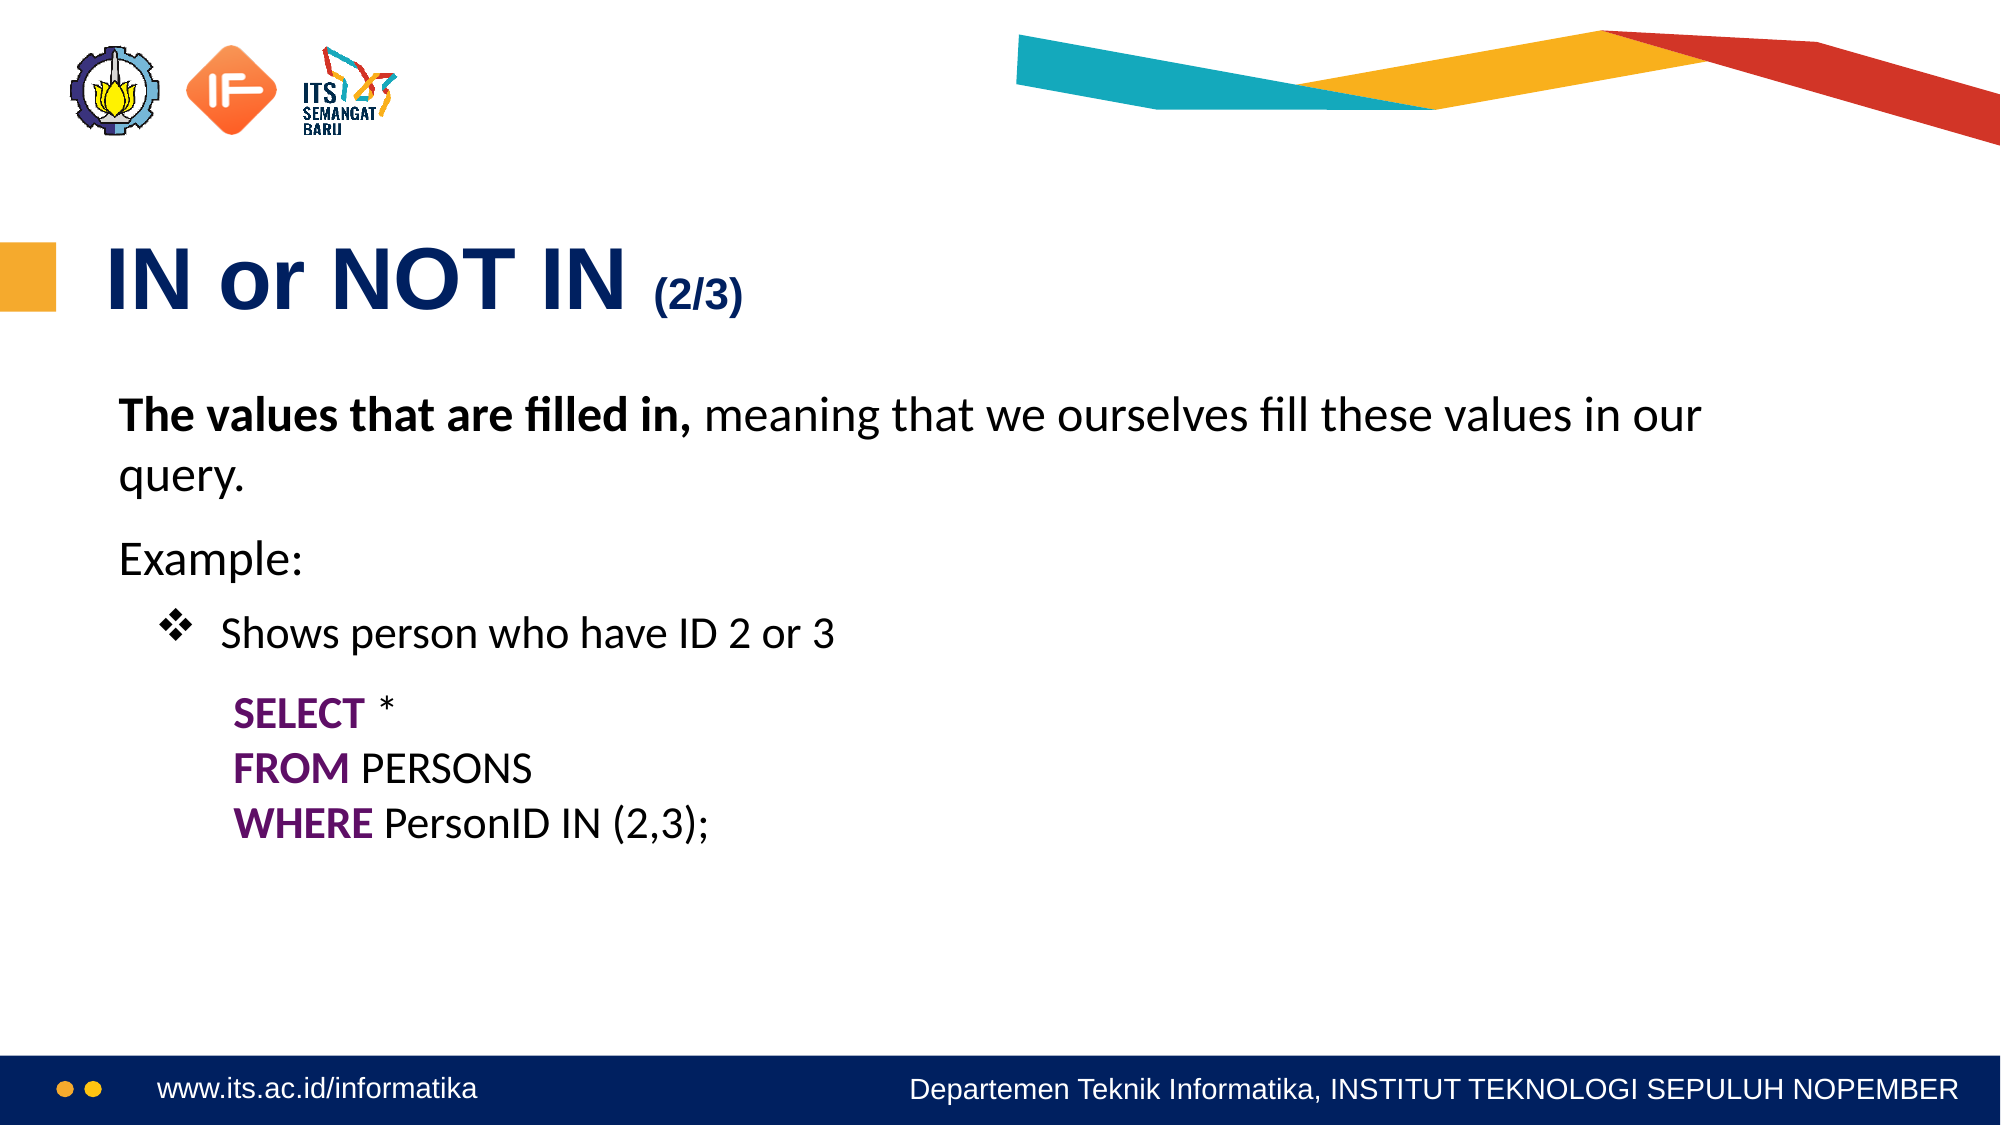

# IN or NOT IN (2/3)
The values that are filled in, meaning that we ourselves fill these values in our query.
Example:
Shows person who have ID 2 or 3
SELECT *
FROM PERSONS
WHERE PersonID IN (2,3);